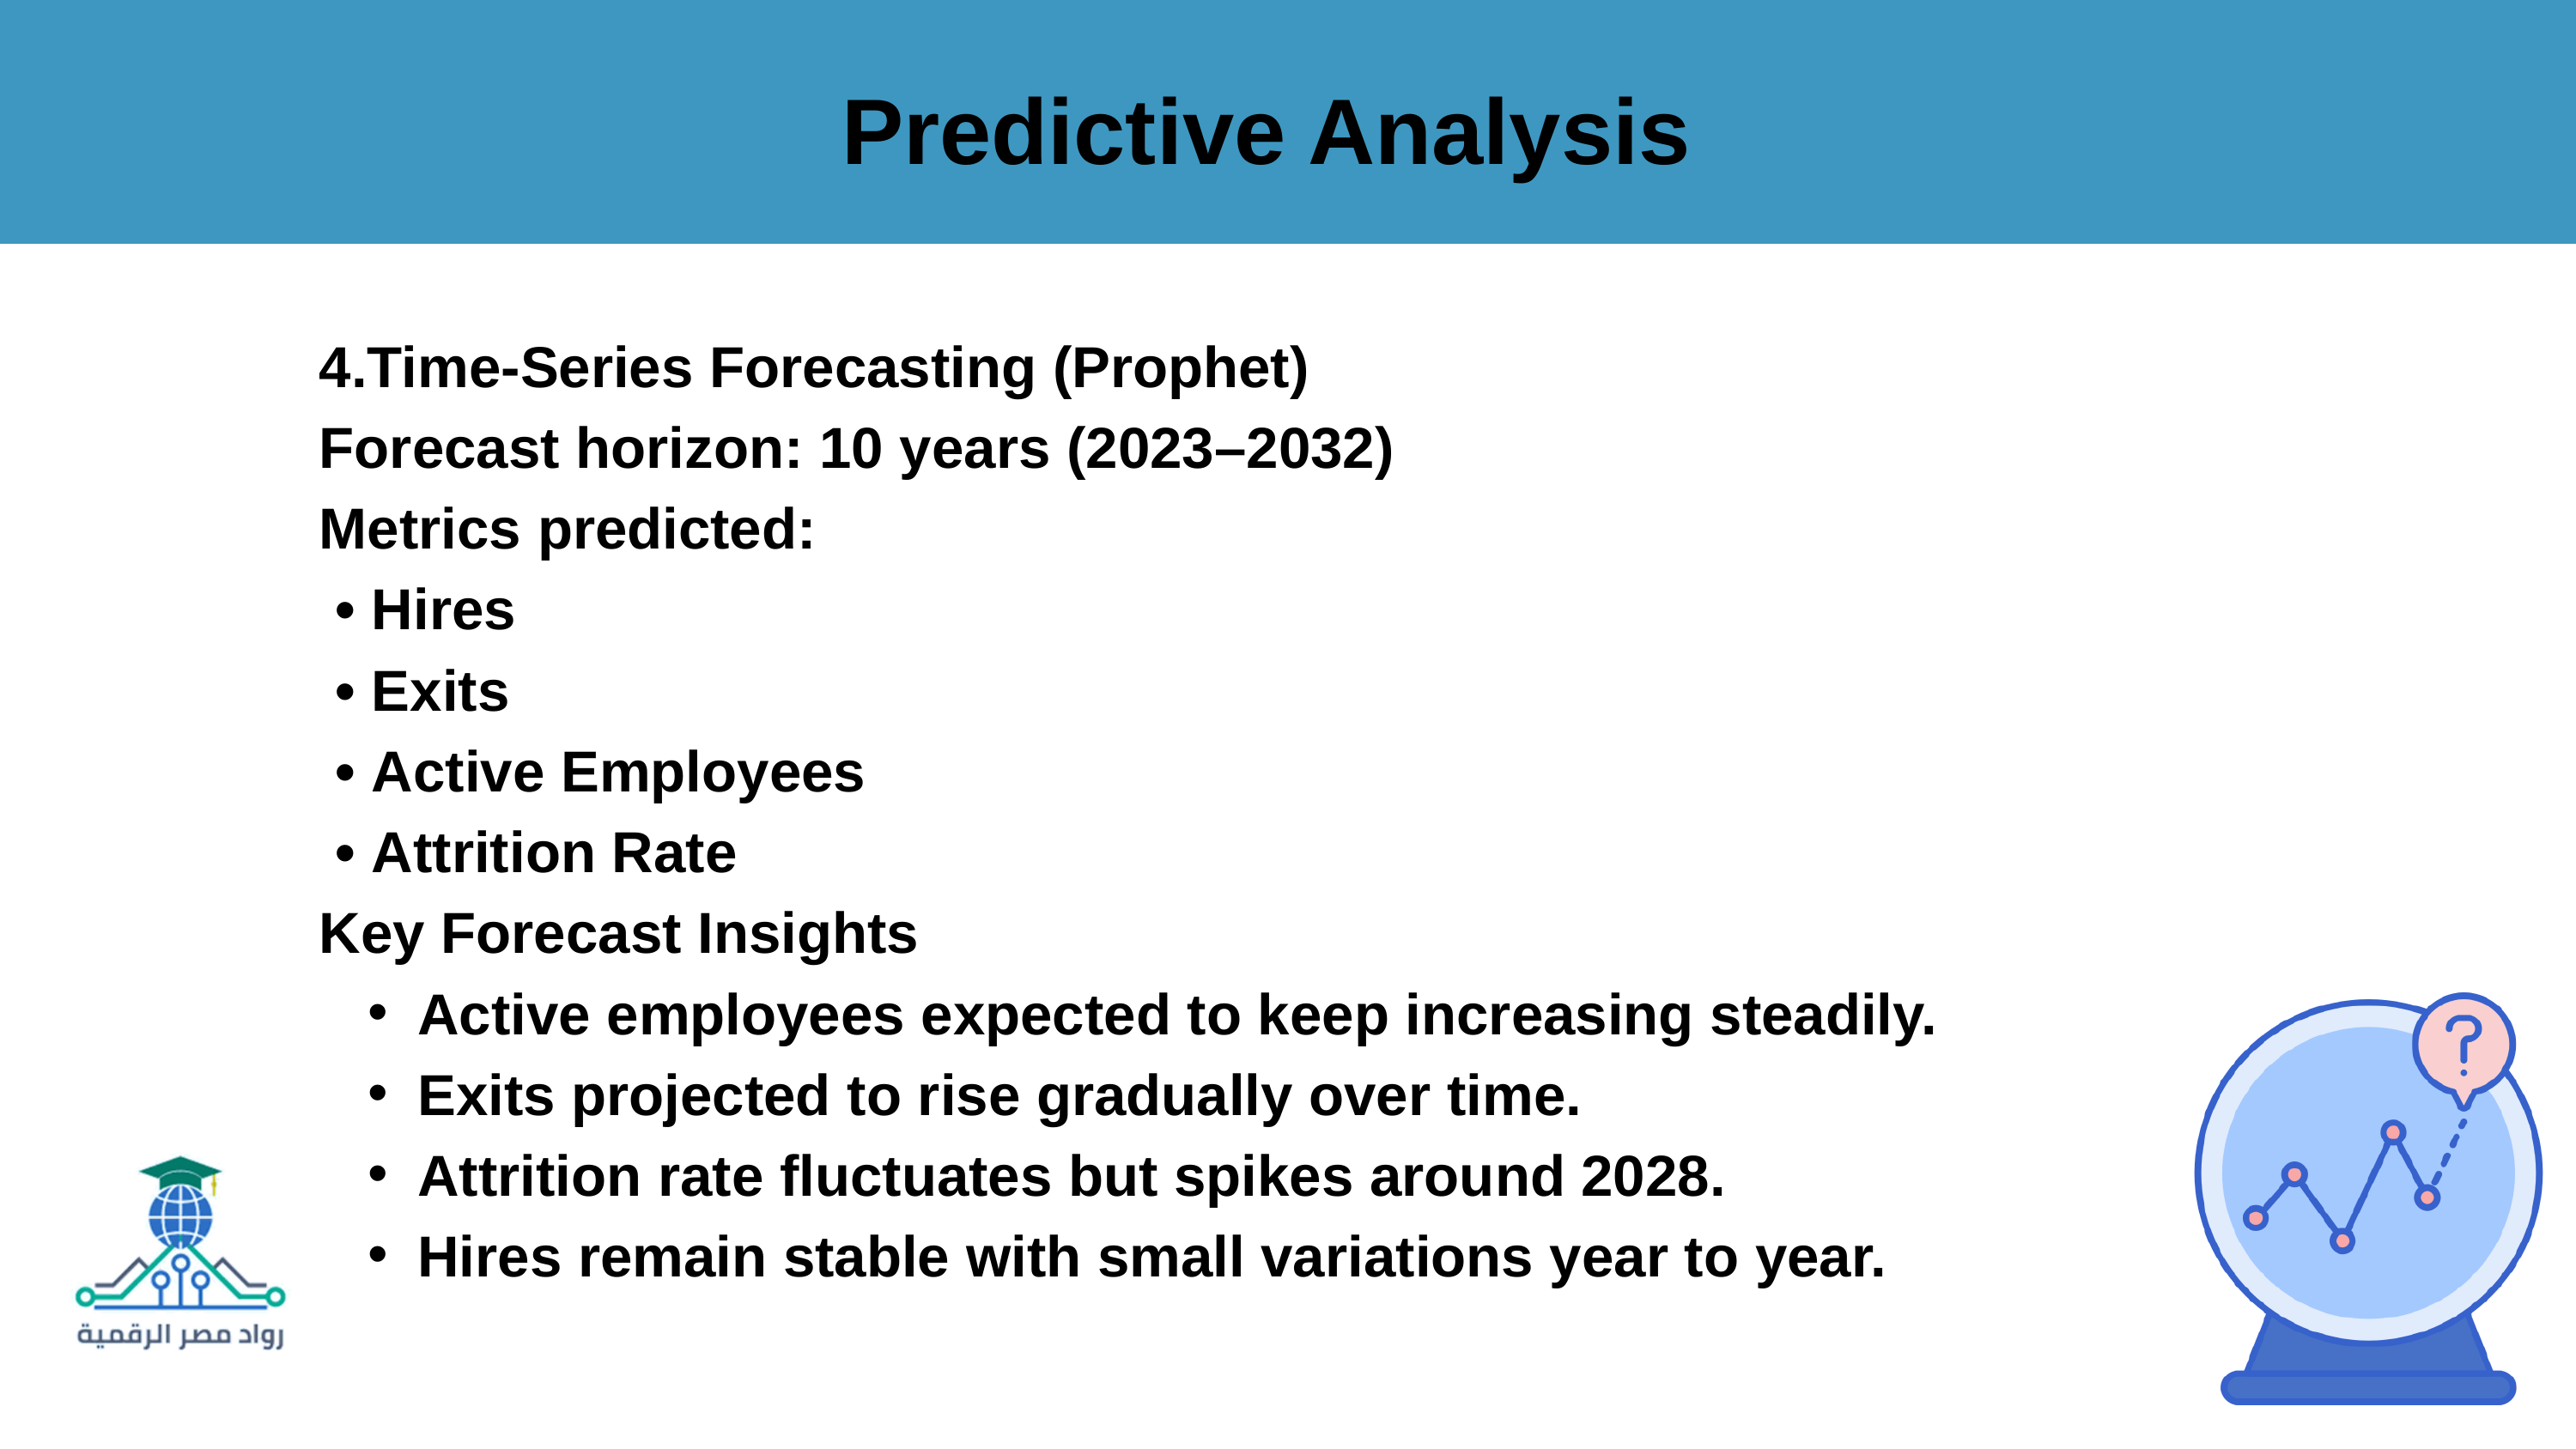

Predictive Analysis
4.Time-Series Forecasting (Prophet)
Forecast horizon: 10 years (2023–2032)
Metrics predicted:
 • Hires
 • Exits
 • Active Employees
 • Attrition Rate
Key Forecast Insights
Active employees expected to keep increasing steadily.
Exits projected to rise gradually over time.
Attrition rate fluctuates but spikes around 2028.
Hires remain stable with small variations year to year.